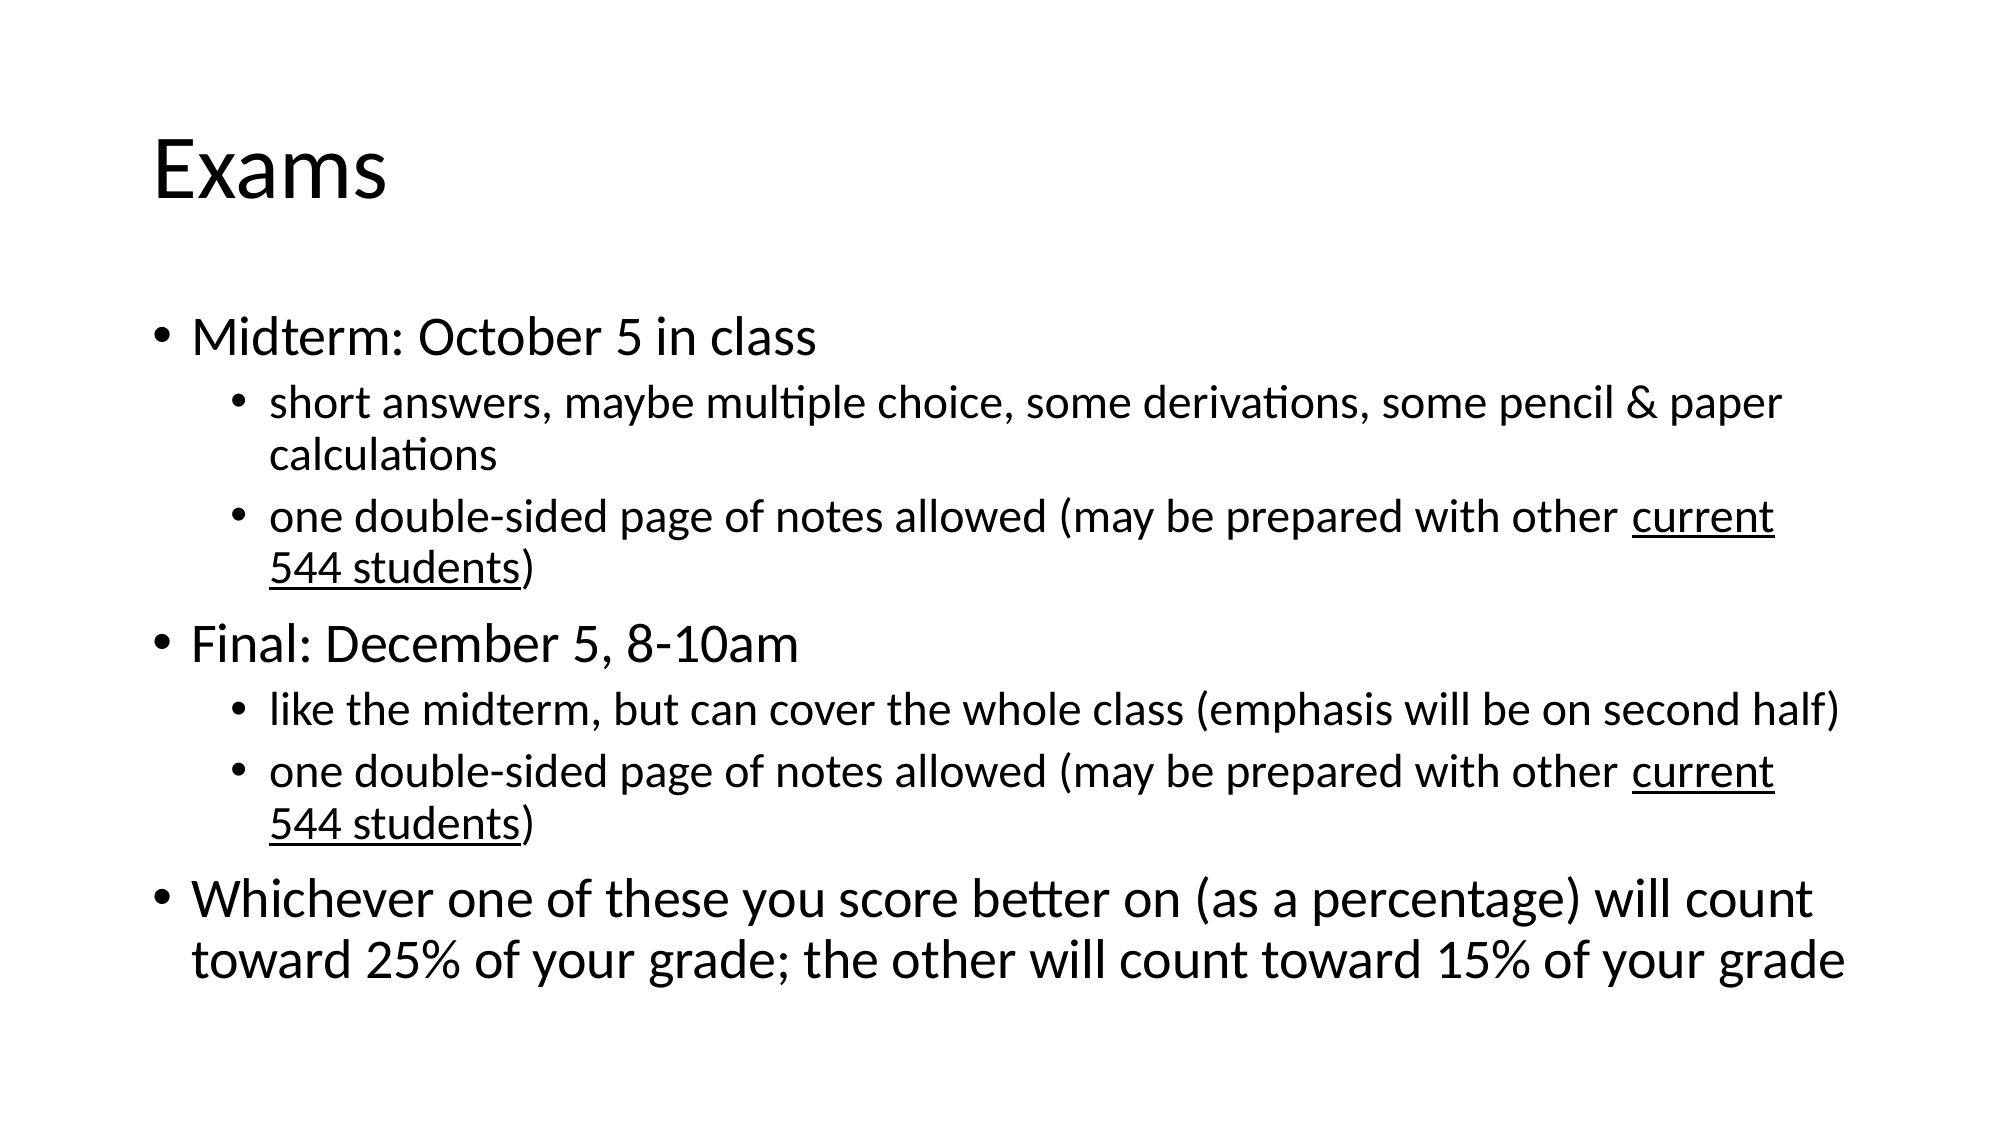

# Exams
Midterm: October 5 in class
short answers, maybe multiple choice, some derivations, some pencil & paper calculations
one double-sided page of notes allowed (may be prepared with other current 544 students)
Final: December 5, 8-10am
like the midterm, but can cover the whole class (emphasis will be on second half)
one double-sided page of notes allowed (may be prepared with other current 544 students)
Whichever one of these you score better on (as a percentage) will count toward 25% of your grade; the other will count toward 15% of your grade